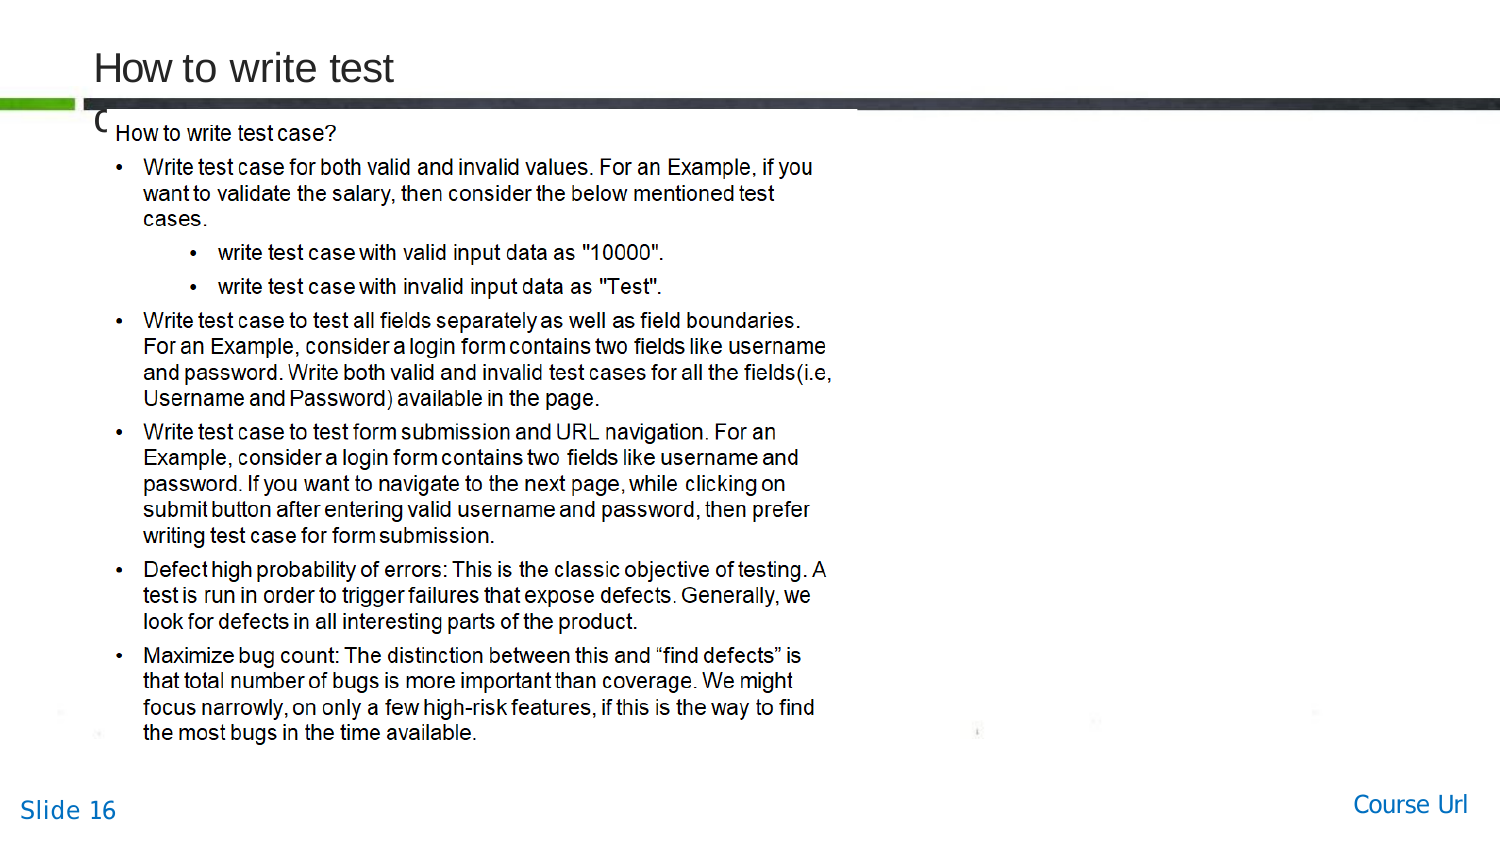

# How to write test cases

Course Url
Slide 16